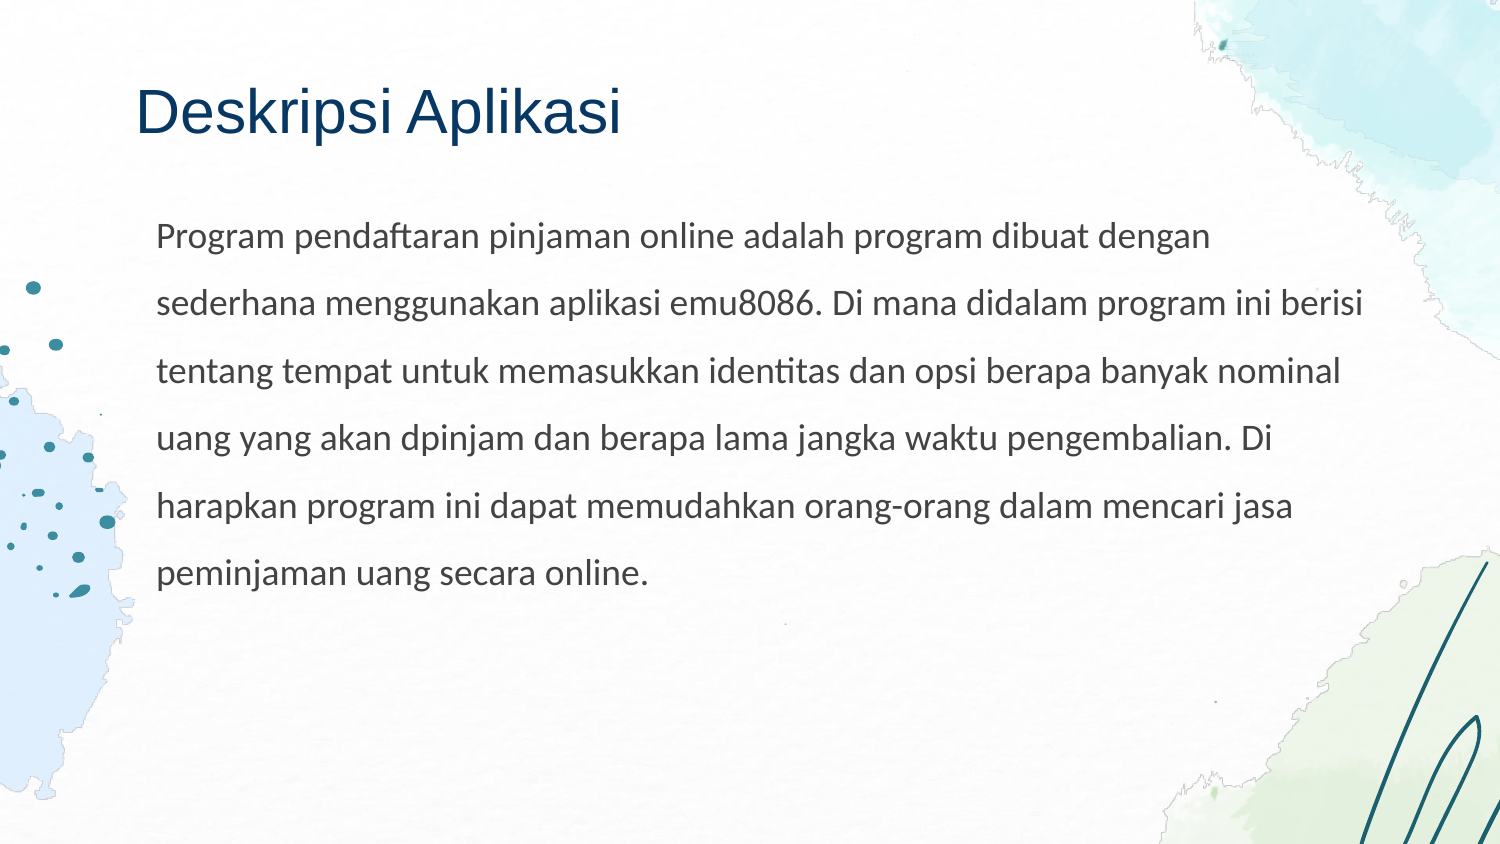

# Deskripsi Aplikasi
Program pendaftaran pinjaman online adalah program dibuat dengan sederhana menggunakan aplikasi emu8086. Di mana didalam program ini berisi tentang tempat untuk memasukkan identitas dan opsi berapa banyak nominal uang yang akan dpinjam dan berapa lama jangka waktu pengembalian. Di harapkan program ini dapat memudahkan orang-orang dalam mencari jasa peminjaman uang secara online.